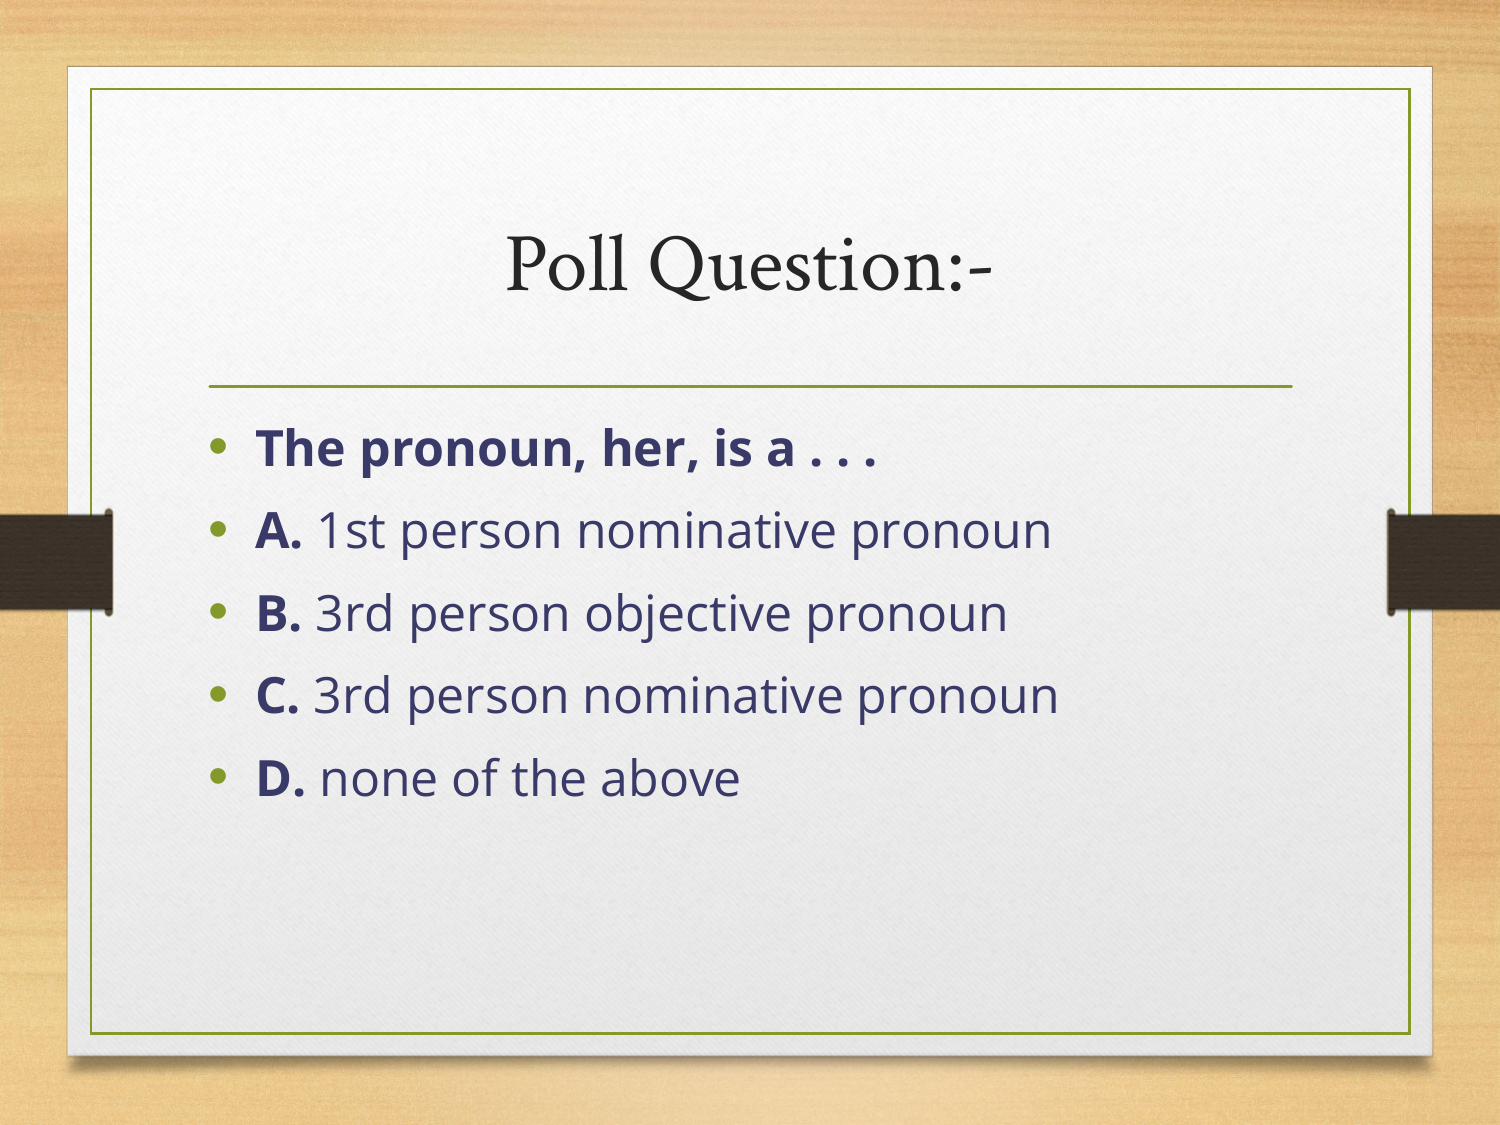

# Poll Question:-
The pronoun, her, is a . . .
A. 1st person nominative pronoun
B. 3rd person objective pronoun
C. 3rd person nominative pronoun
D. none of the above